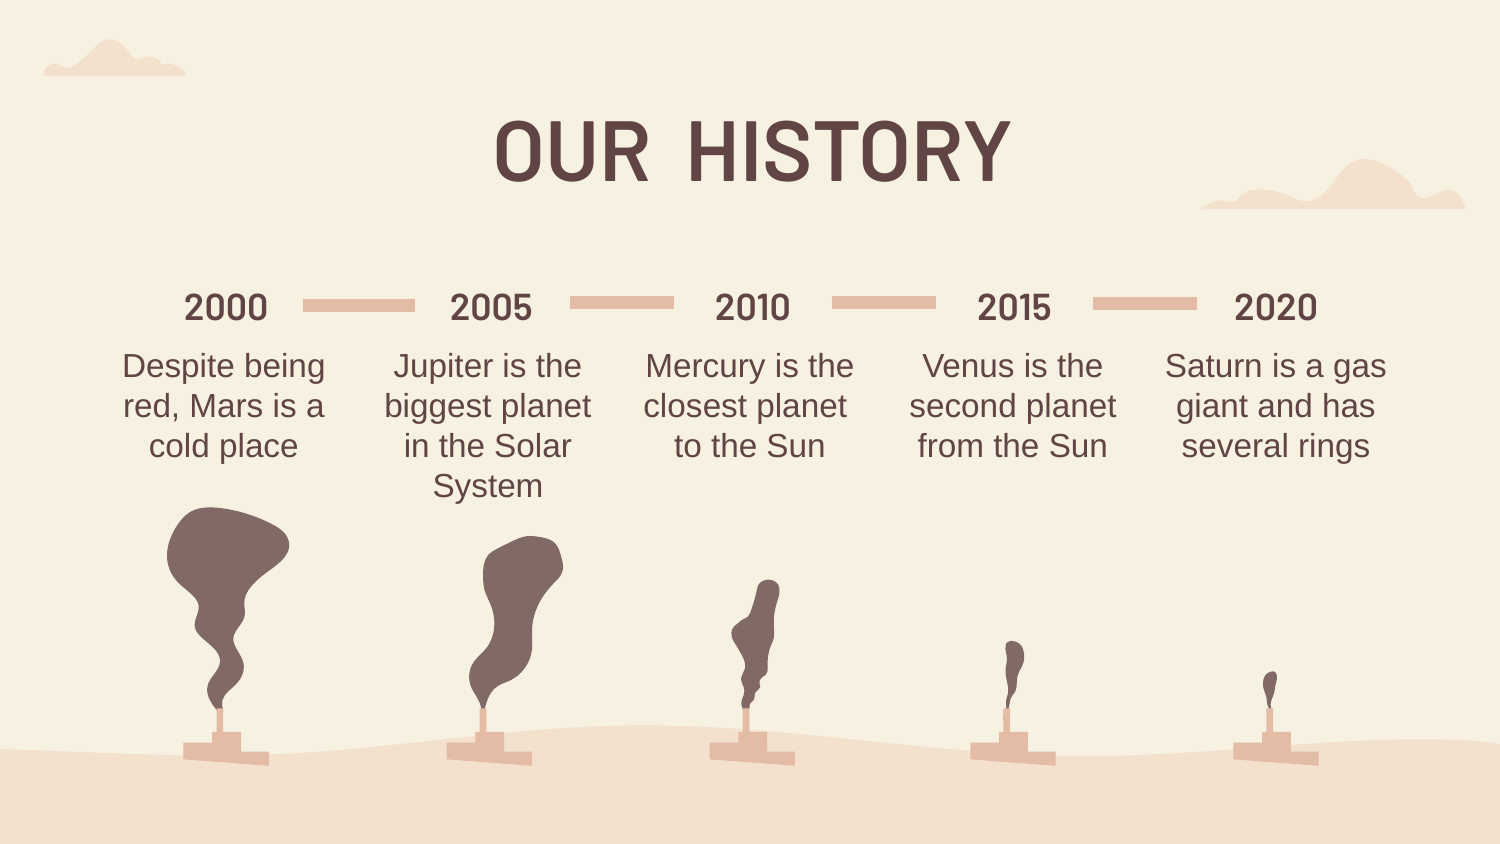

# OUR  HISTORY
2000
2005
2010
2015
2020
Despite being red, Mars is a cold place
Jupiter is the biggest planet in the Solar System
Mercury is the closest planet
to the Sun
Venus is the second planet from the Sun
Saturn is a gas giant and has several rings